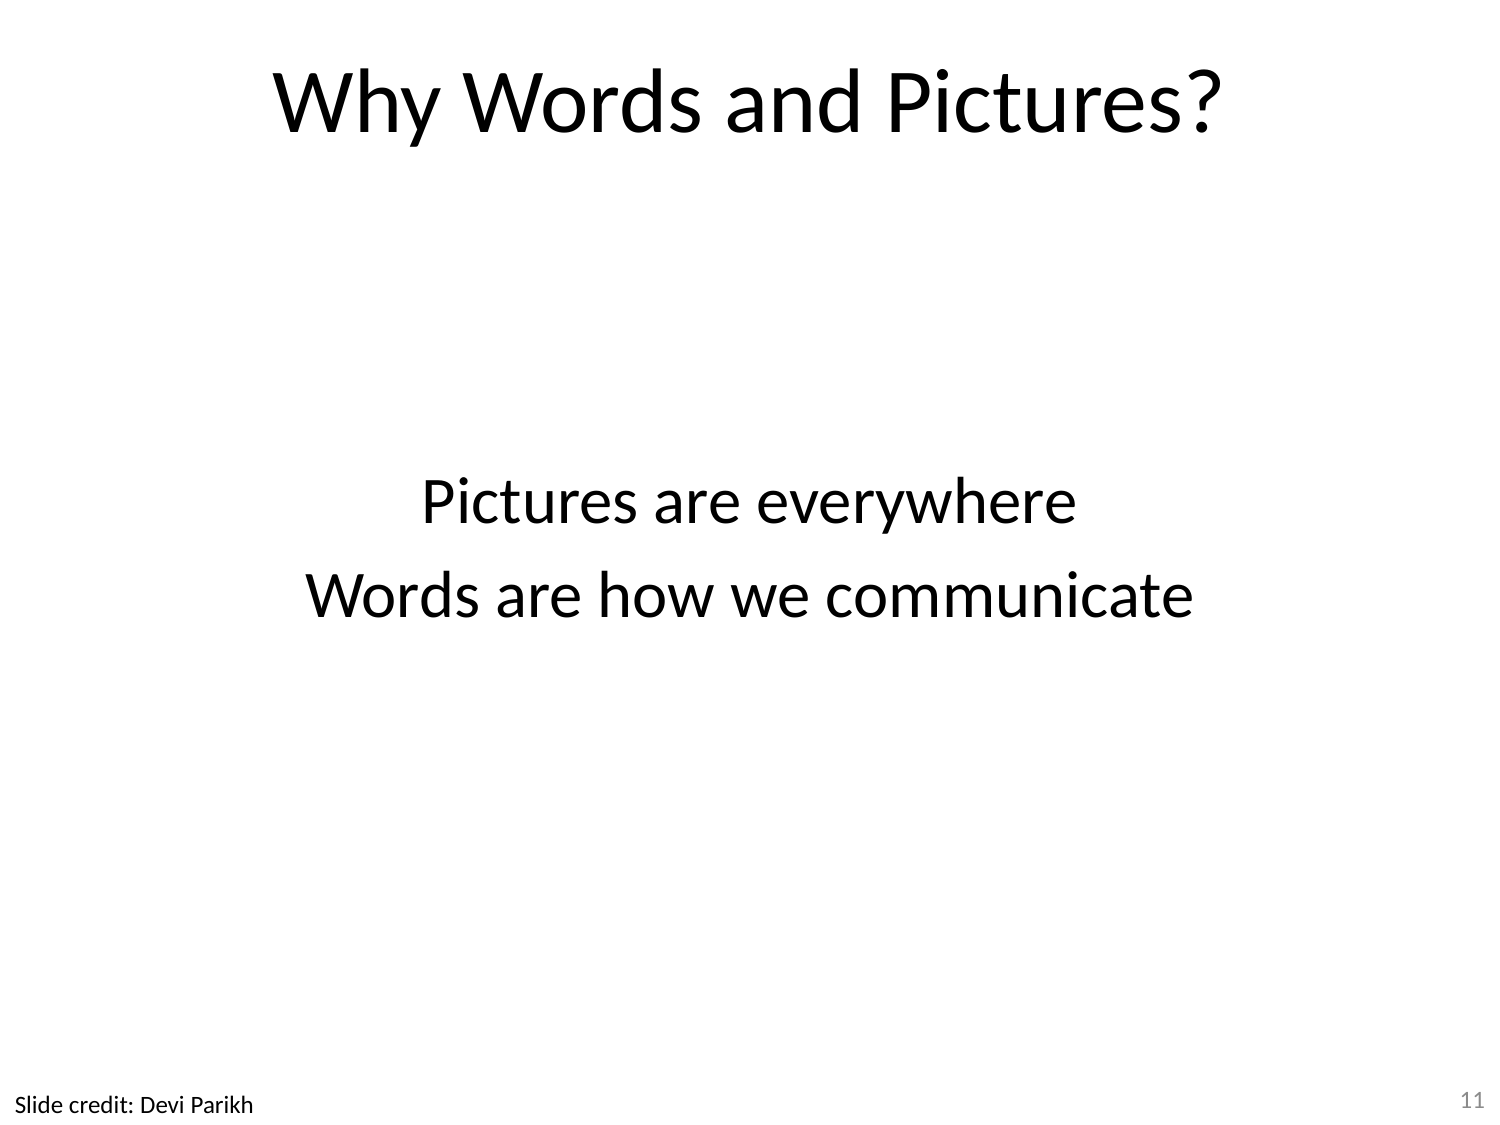

# Why Words and Pictures?

Pictures are everywhere
Words are how we communicate
11